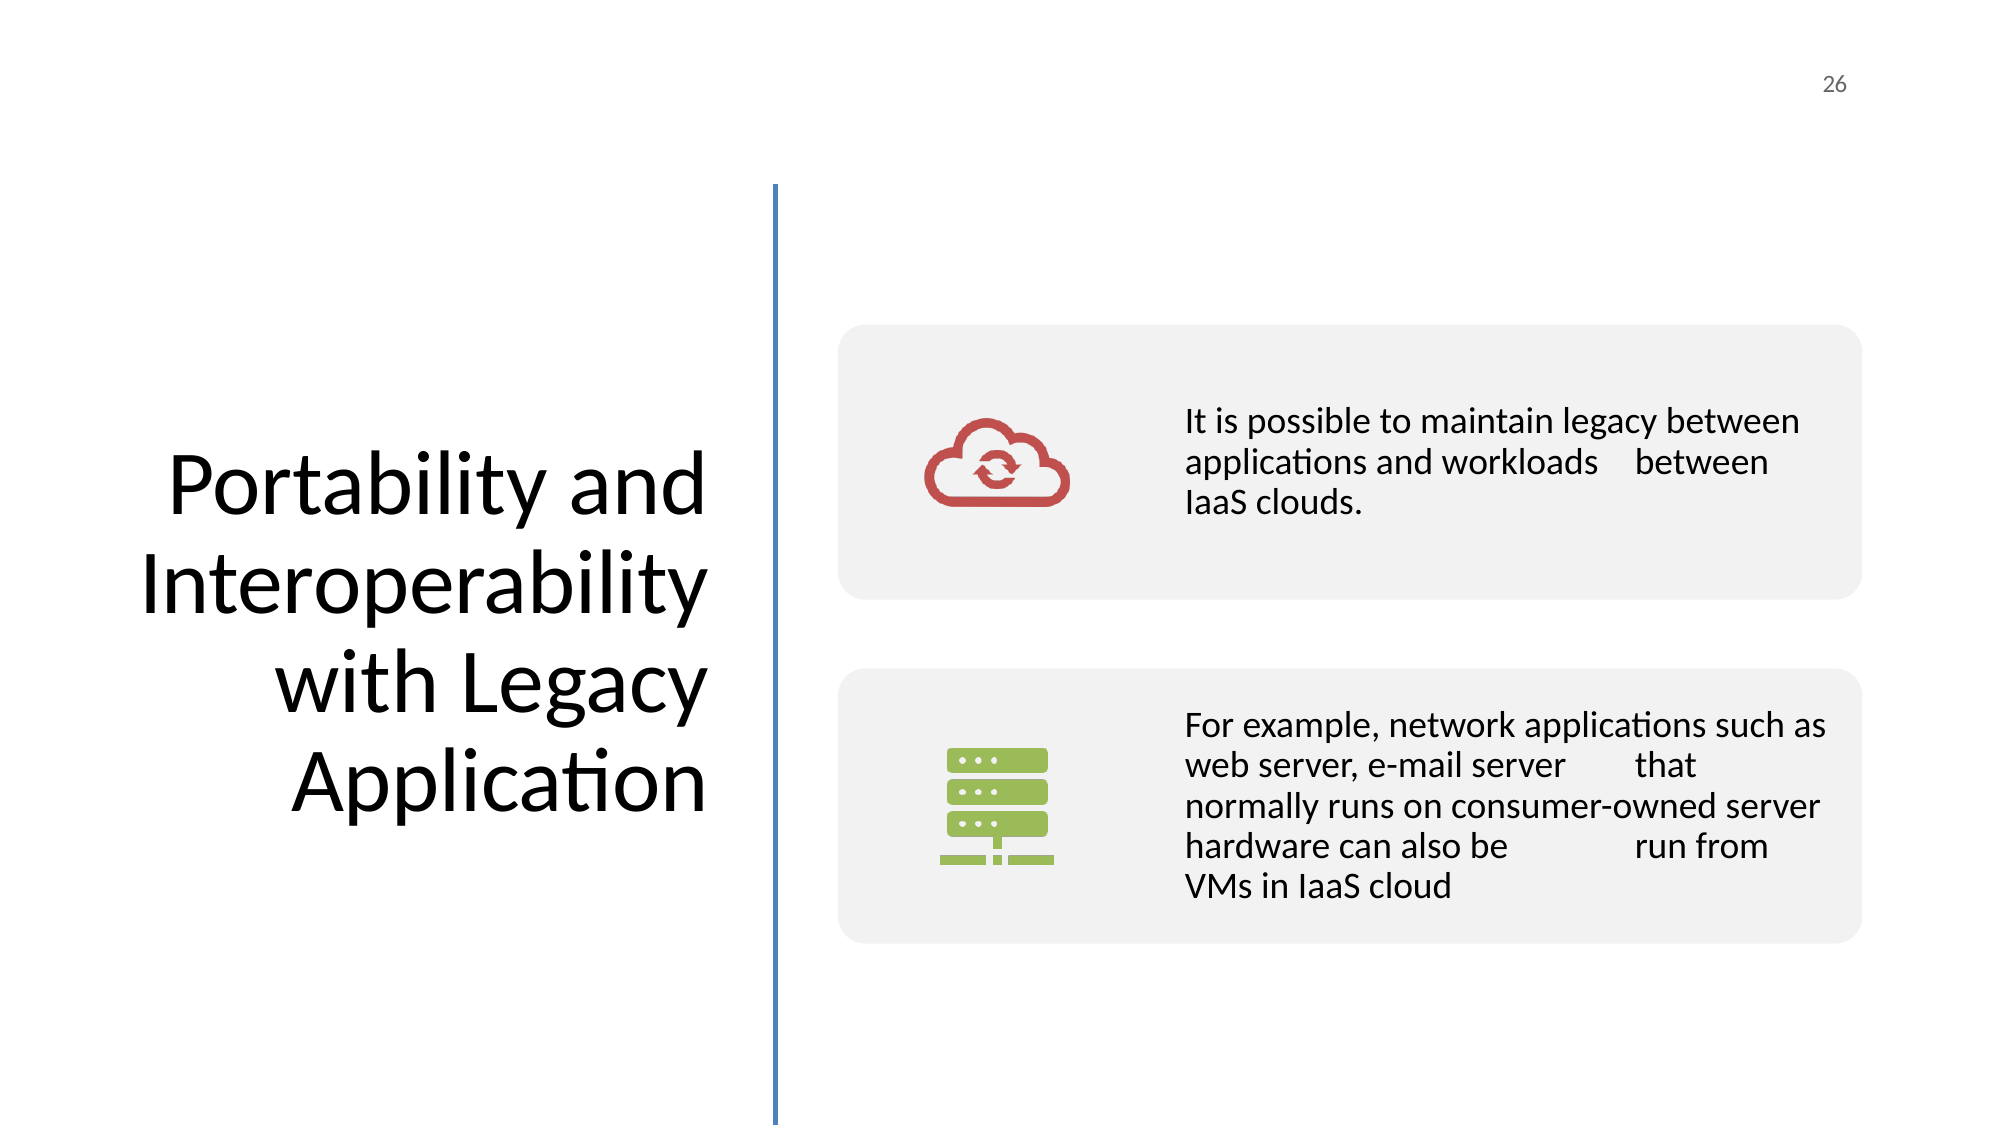

26
# Portability and Interoperability with Legacy Application
It is possible to maintain legacy between applications and workloads 	between IaaS clouds.
For example, network applications such as web server, e-mail server 	that normally runs on consumer-owned server hardware can also be 	run from VMs in IaaS cloud